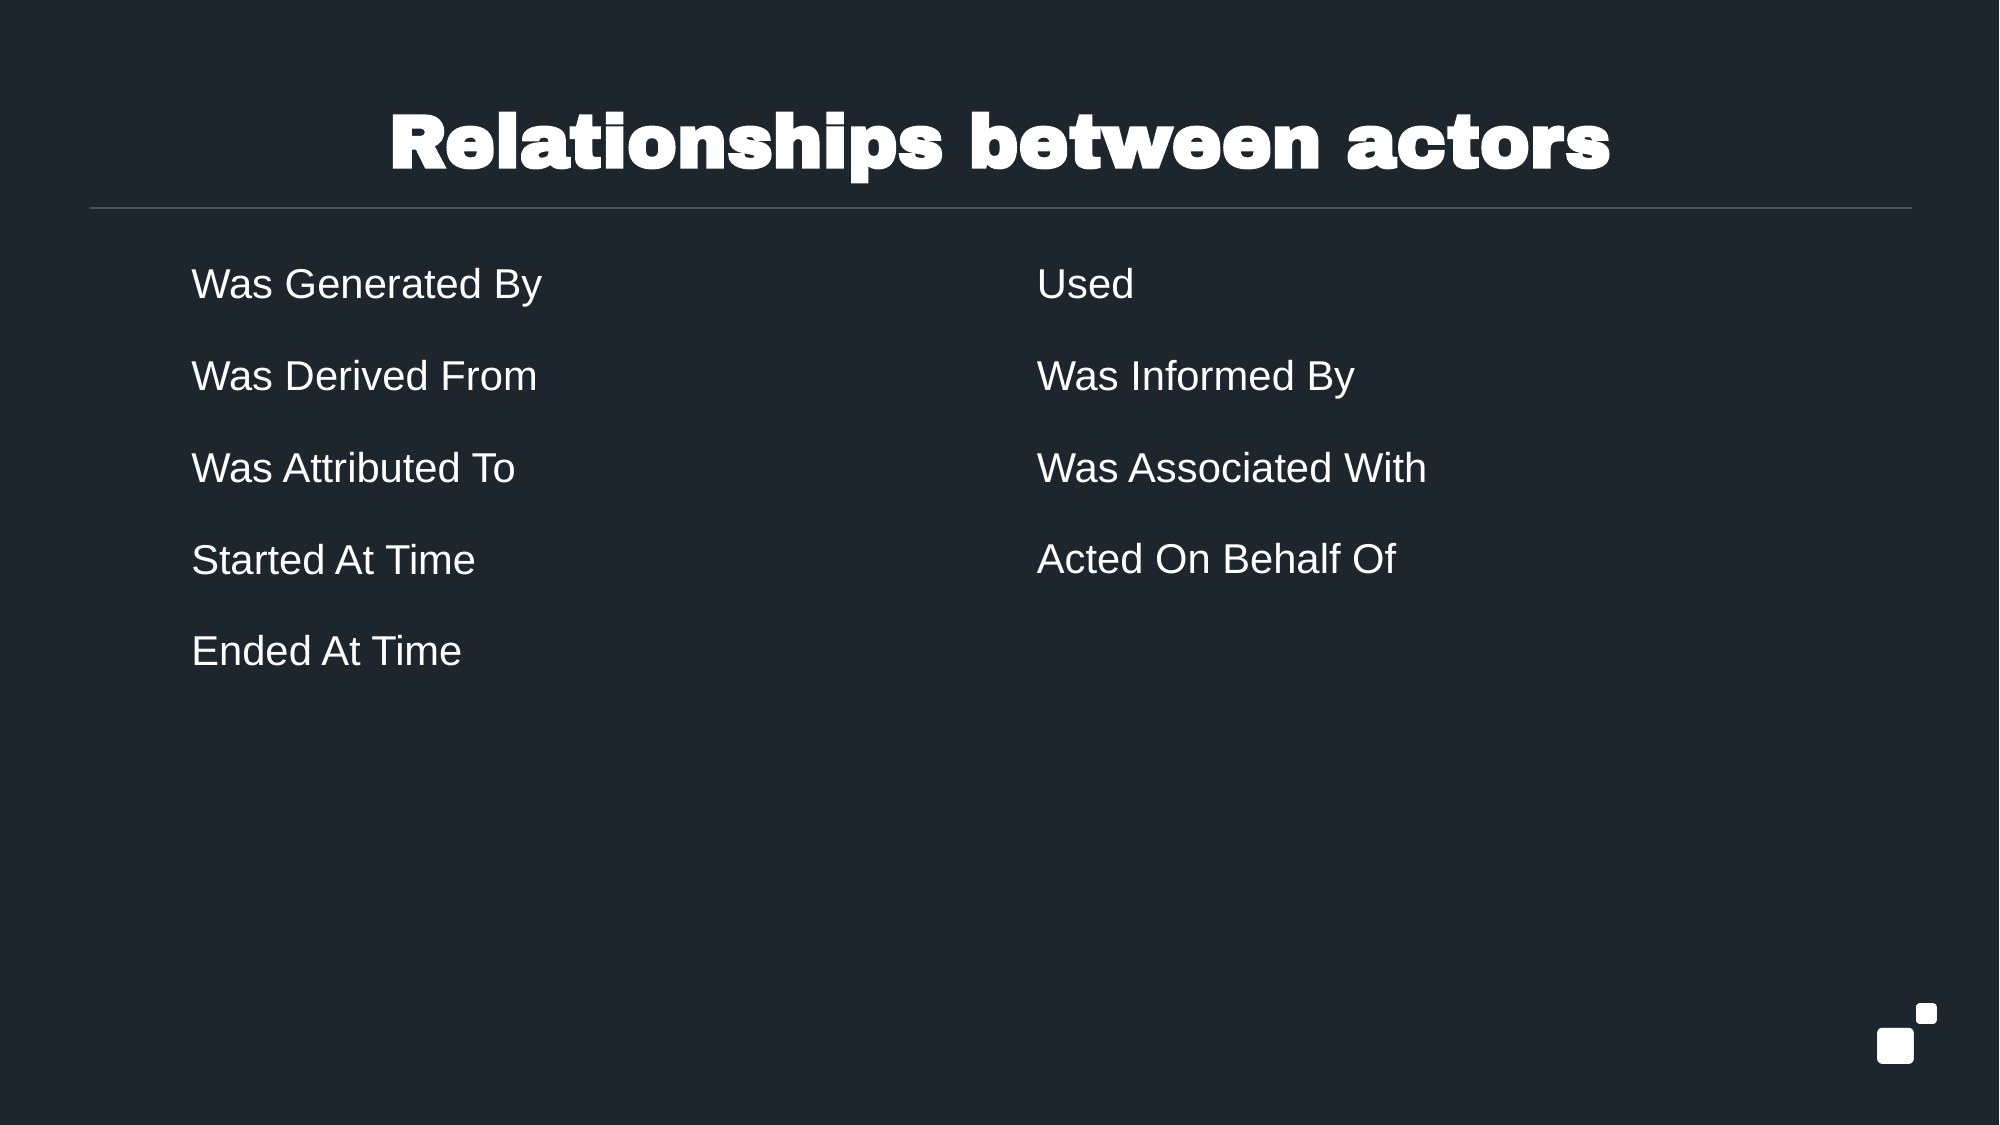

# Relationships between actors
Was Generated By
Was Derived From
Was Attributed To
Started At Time
Ended At Time
Used
Was Informed By
Was Associated With
Acted On Behalf Of